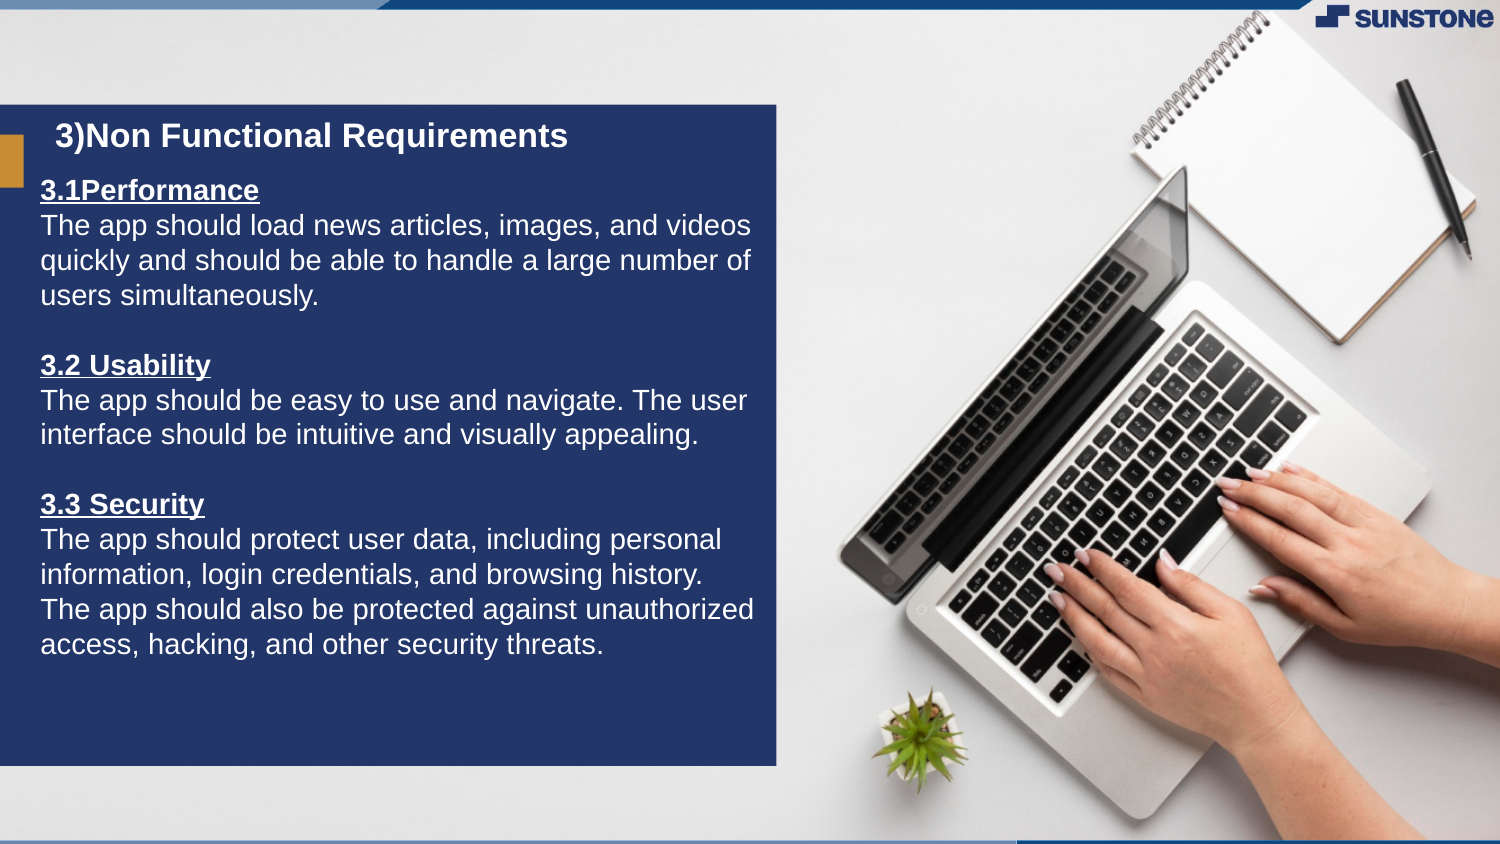

# 3)Non Functional Requirements
3.1Performance
The app should load news articles, images, and videos quickly and should be able to handle a large number of users simultaneously.

3.2 Usability
The app should be easy to use and navigate. The user interface should be intuitive and visually appealing.

3.3 Security
The app should protect user data, including personal information, login credentials, and browsing history. The app should also be protected against unauthorized access, hacking, and other security threats.